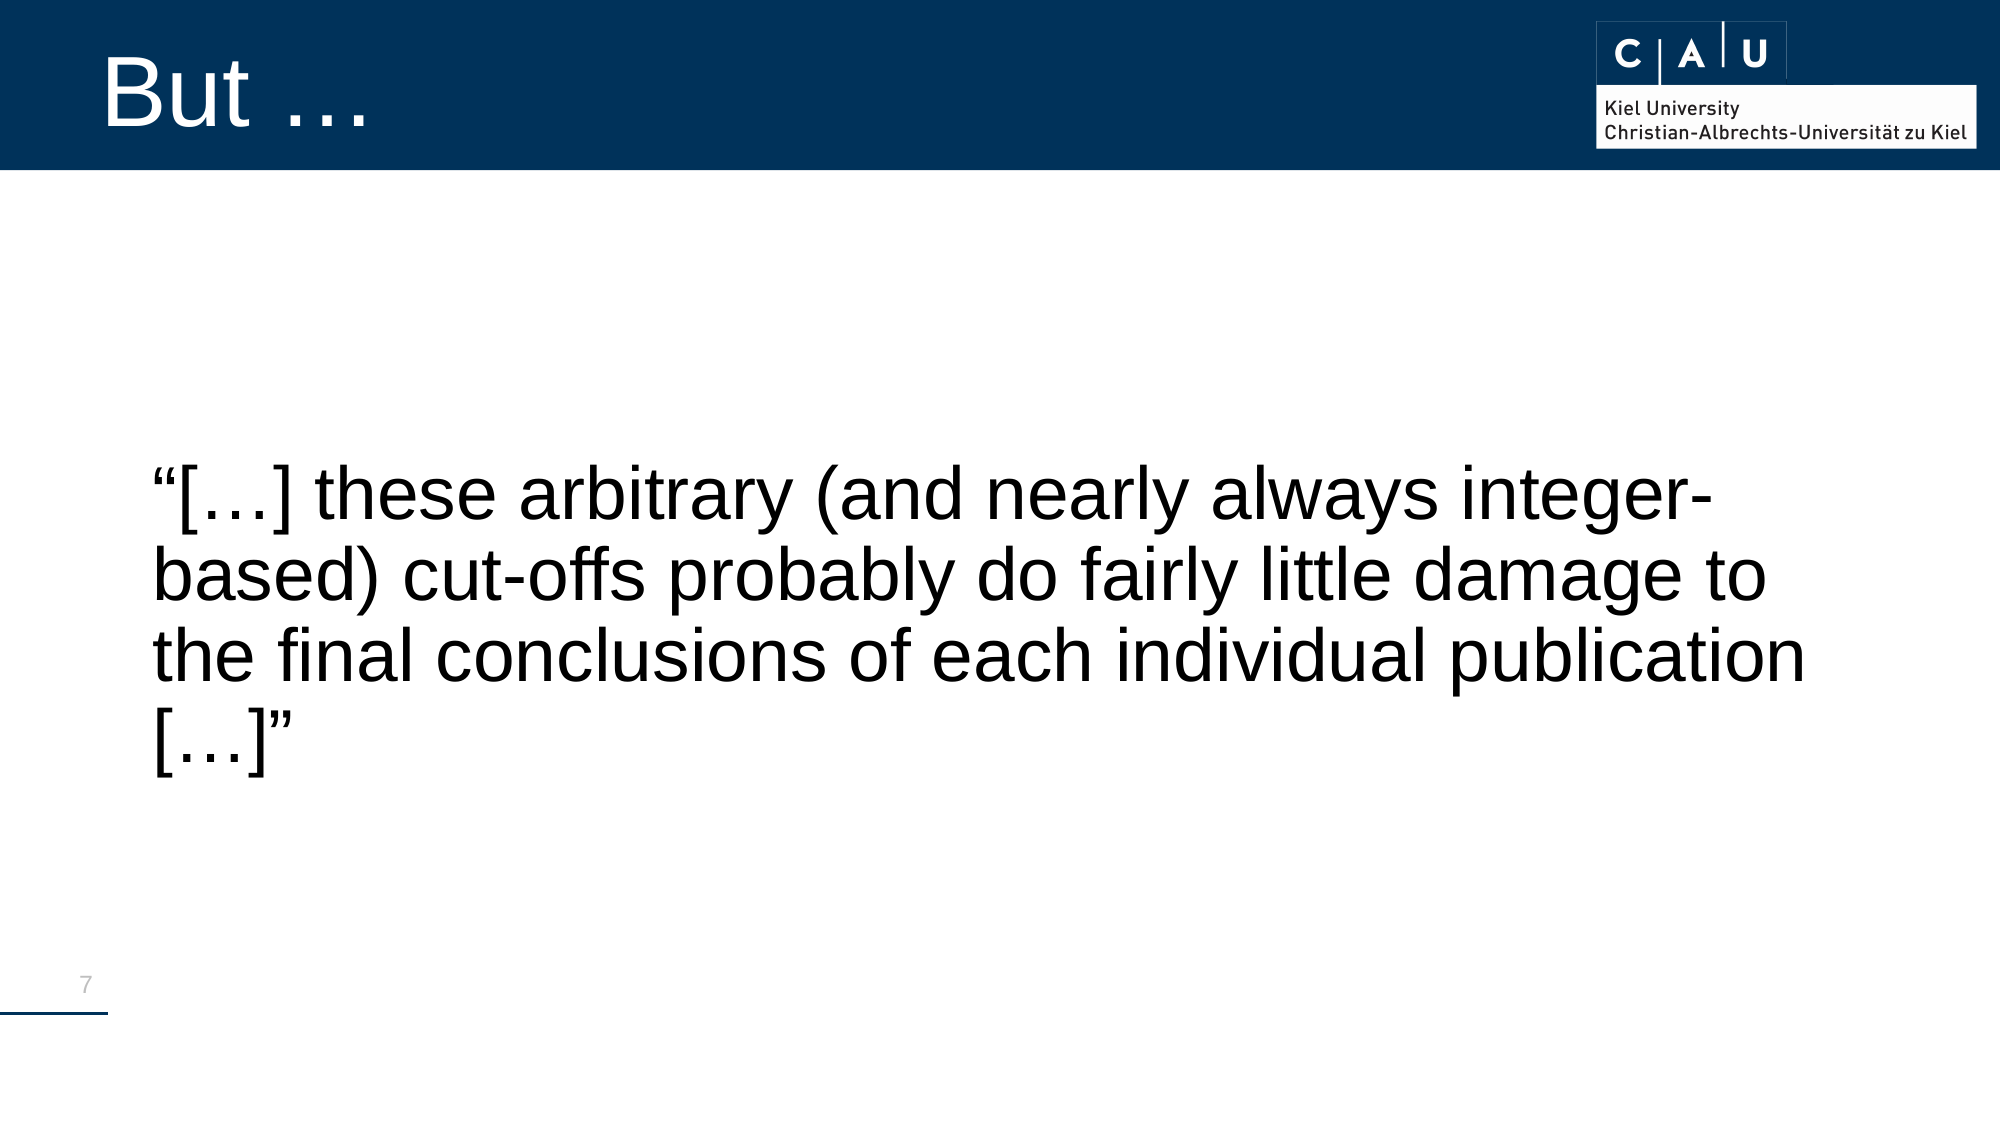

# But …

“[…] these arbitrary (and nearly always integer-based) cut-offs probably do fairly little damage to the final conclusions of each individual publication […]”
7